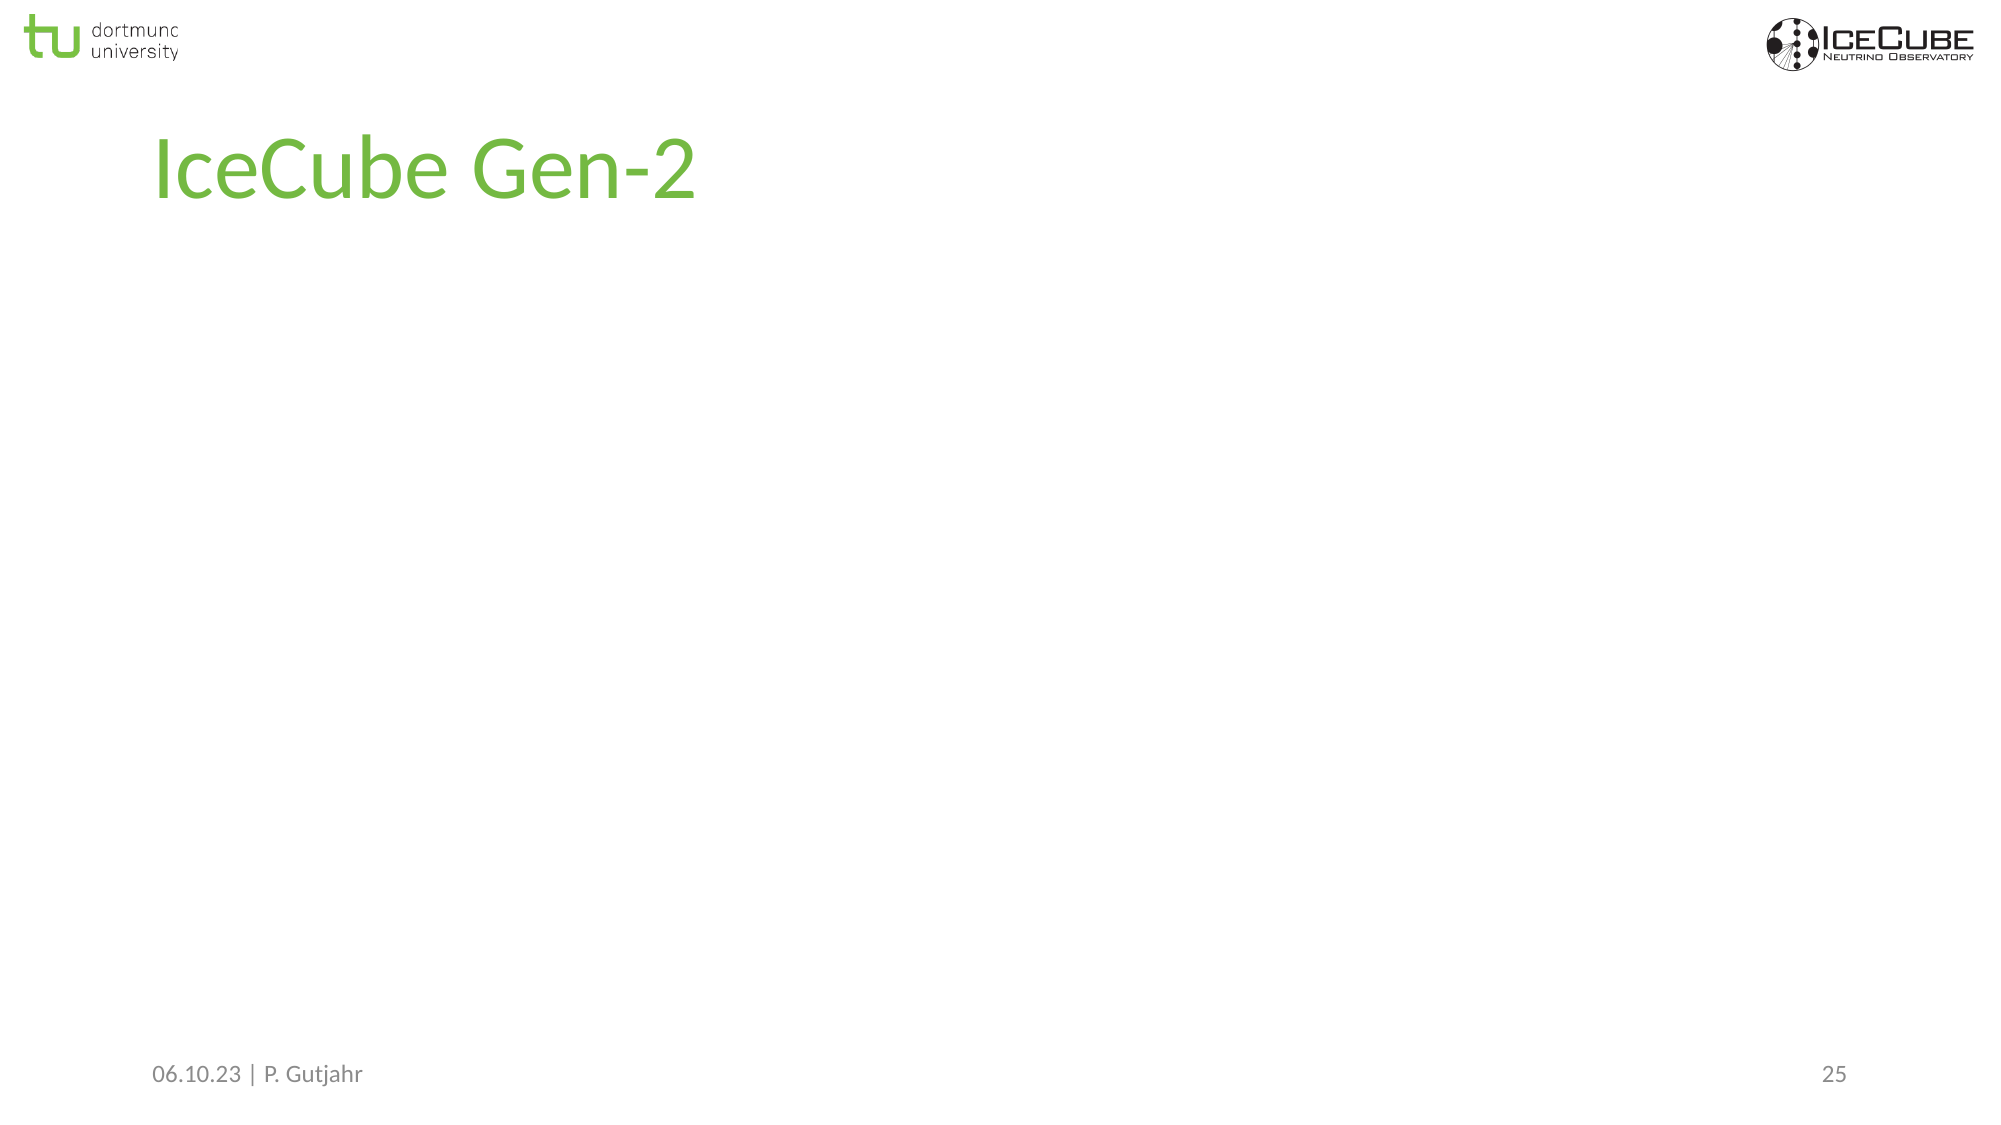

# IceCube Gen-2

06.10.23 | P. Gutjahr
25